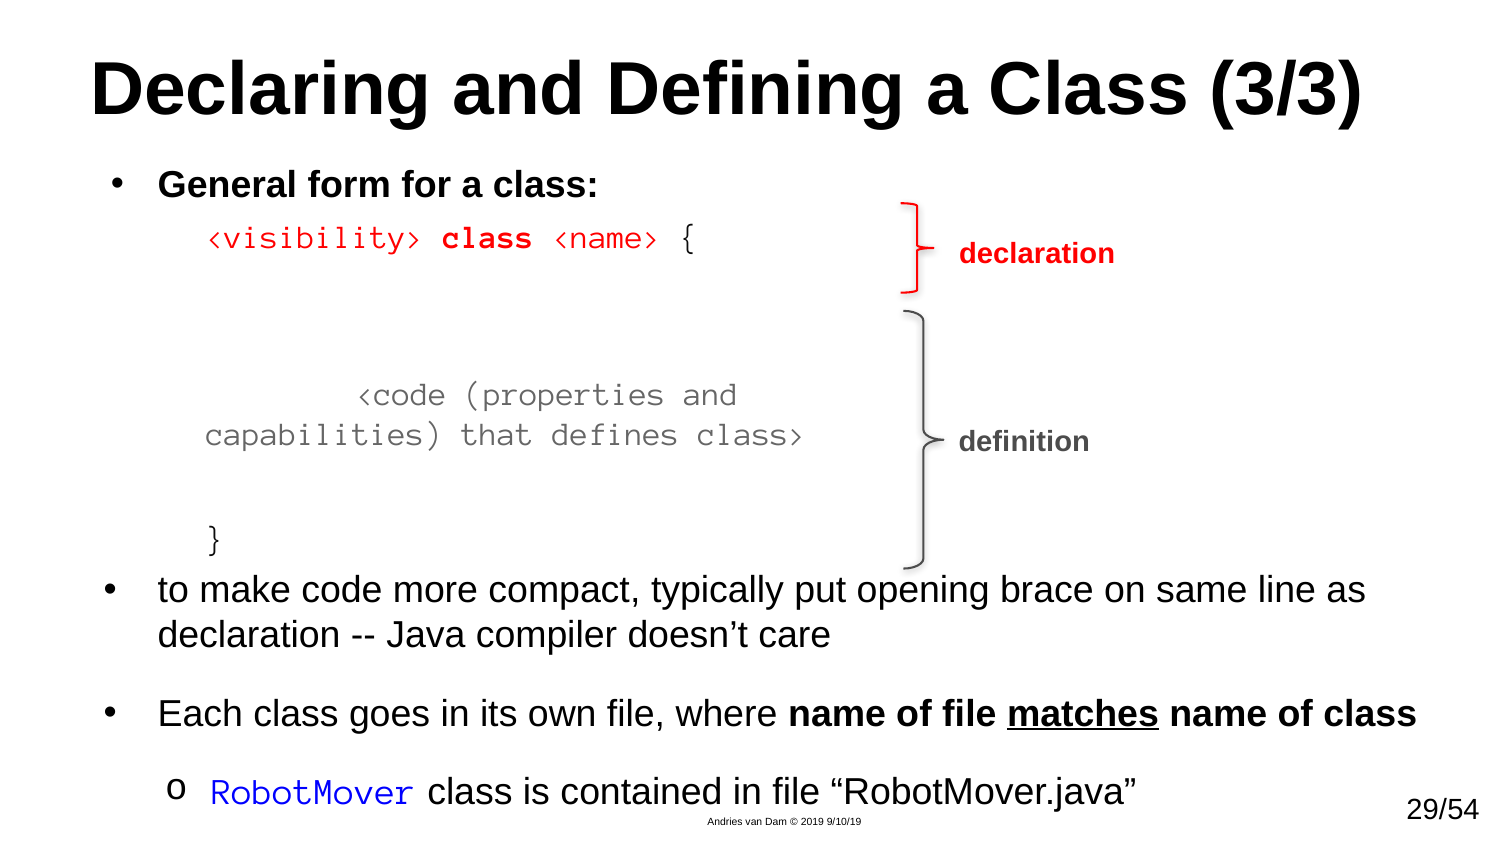

# Declaring and Defining a Class (3/3)
General form for a class:

<visibility> class <name> {

	<code (properties and        capabilities) that defines class>

}
declaration

definition

to make code more compact, typically put opening brace on same line as declaration -- Java compiler doesn’t care
Each class goes in its own file, where name of file matches name of class
RobotMover class is contained in file “RobotMover.java”